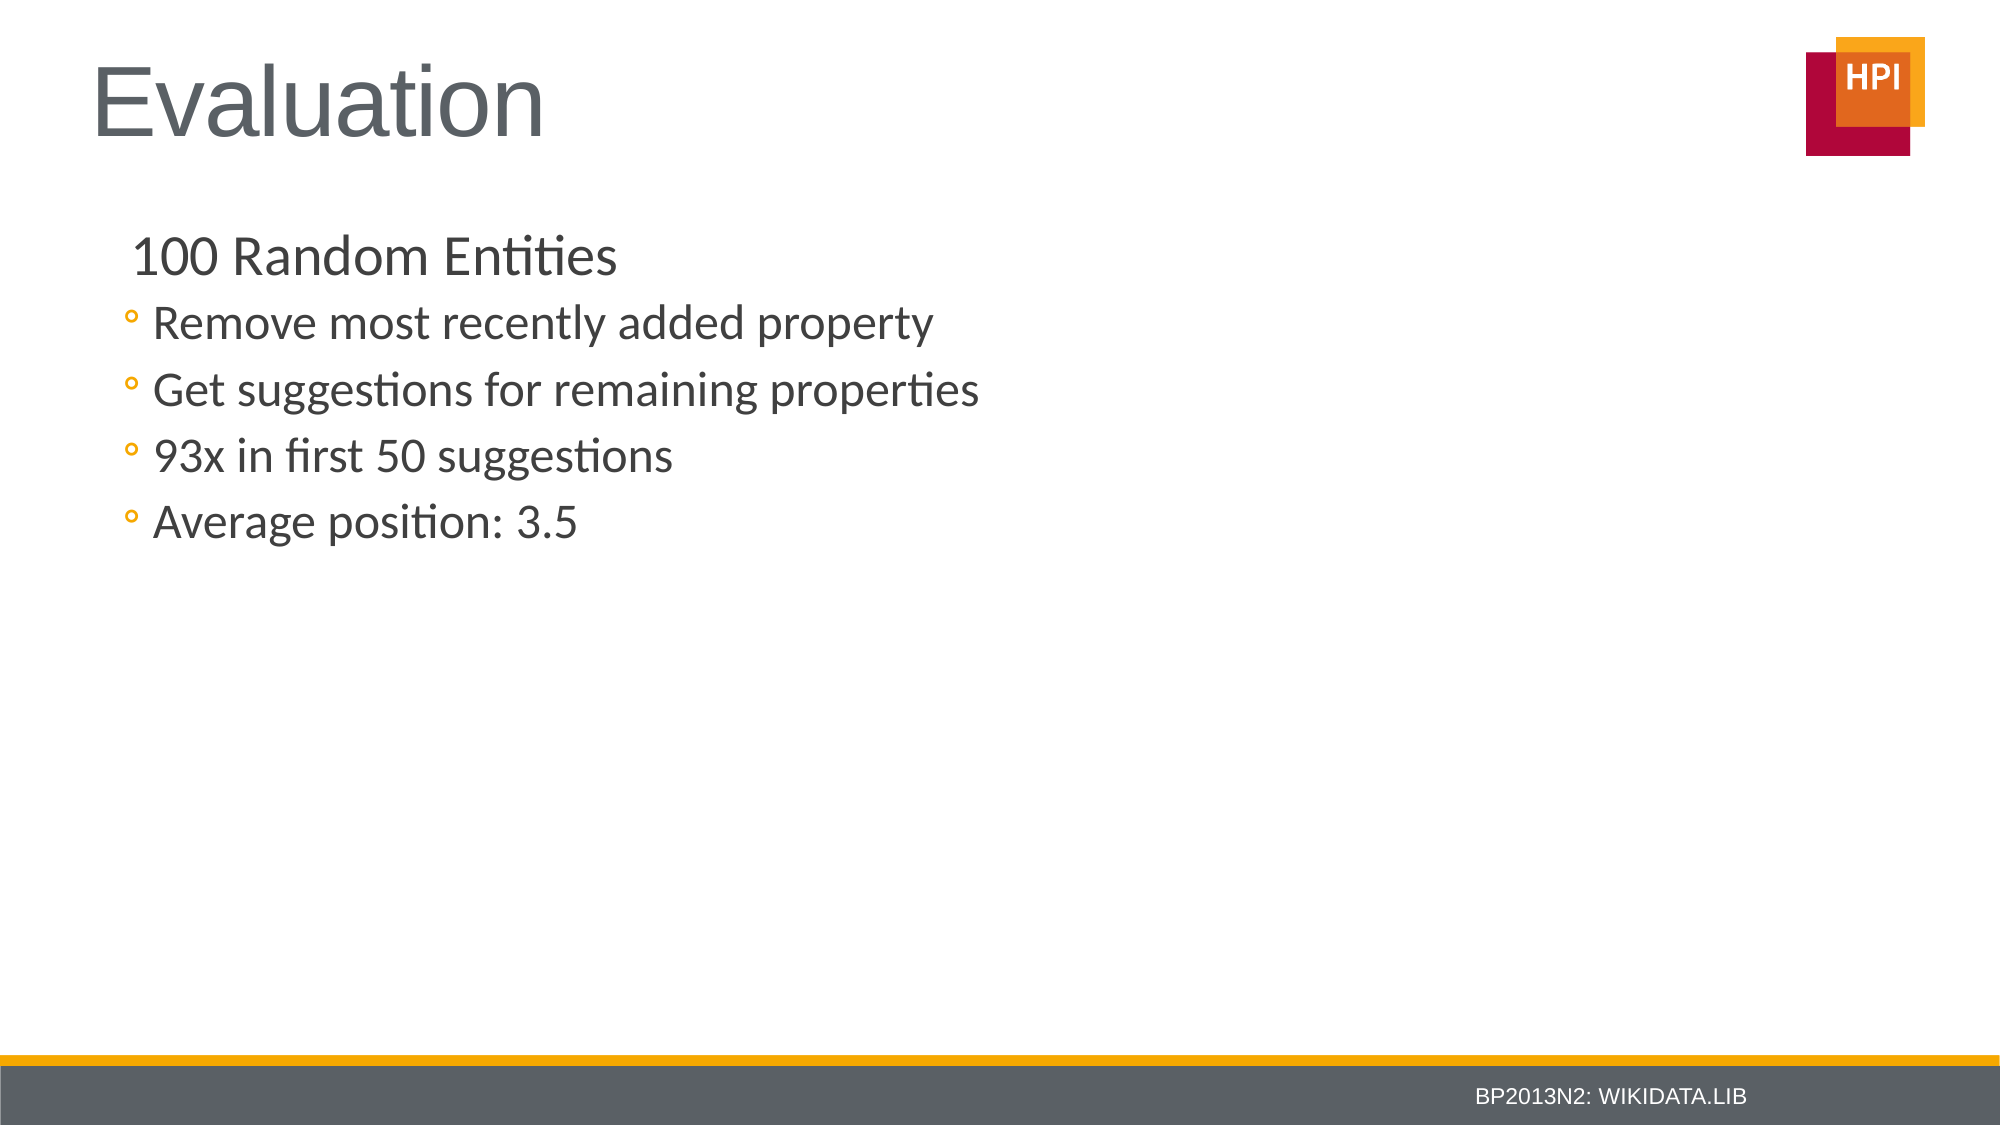

# Evaluation
100 Random Entities
Remove most recently added property
Get suggestions for remaining properties
93x in first 50 suggestions
Average position: 3.5

BP2013N2: WIKIDATA.LIB